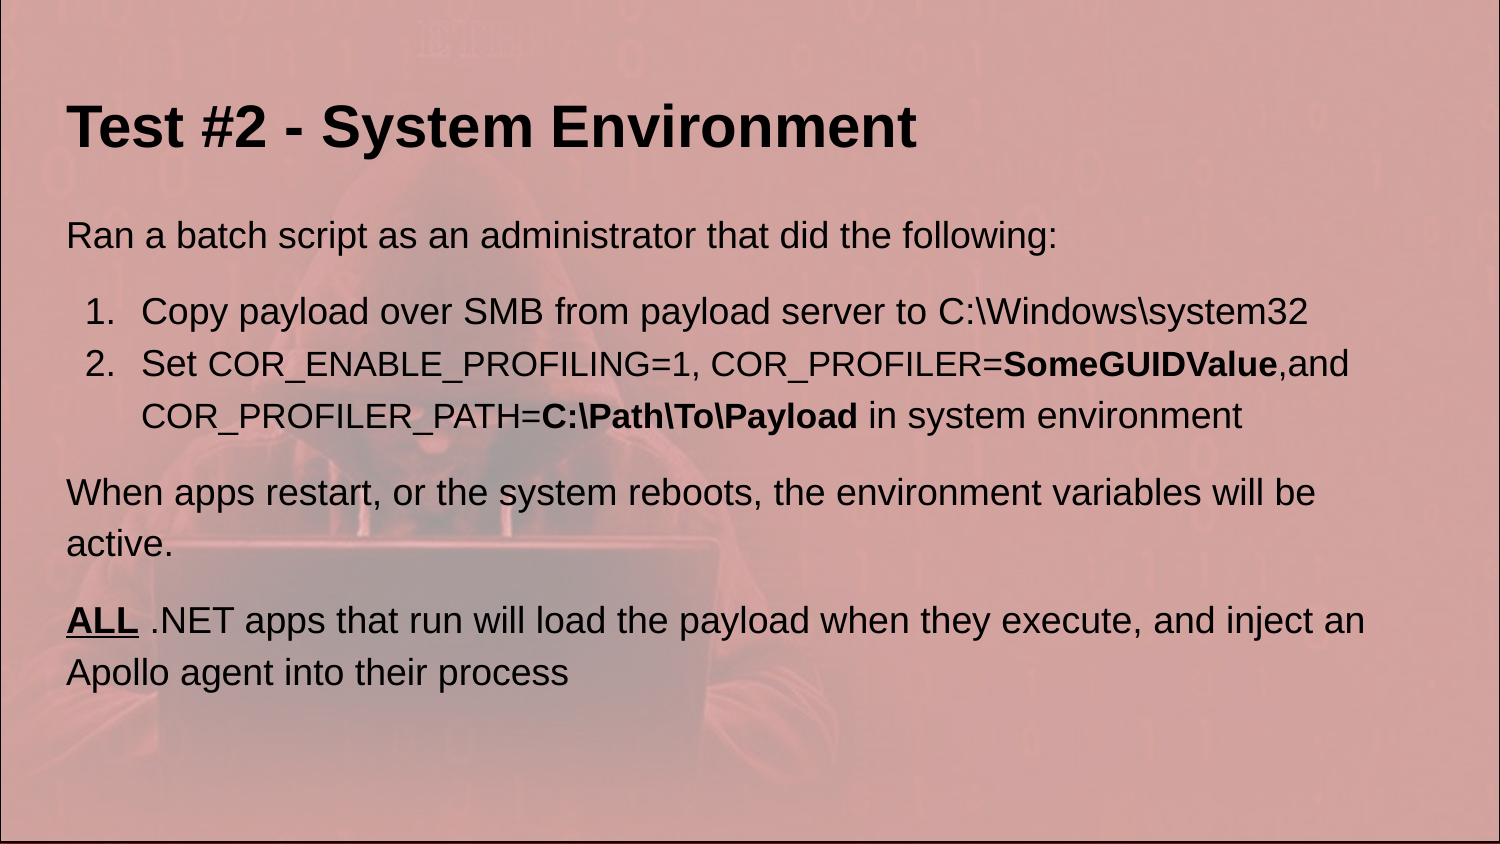

# Test #2 - System Environment
Ran a batch script as an administrator that did the following:
Copy payload over SMB from payload server to C:\Windows\system32
Set COR_ENABLE_PROFILING=1, COR_PROFILER=SomeGUIDValue,and COR_PROFILER_PATH=C:\Path\To\Payload in system environment
When apps restart, or the system reboots, the environment variables will be active.
ALL .NET apps that run will load the payload when they execute, and inject an Apollo agent into their process